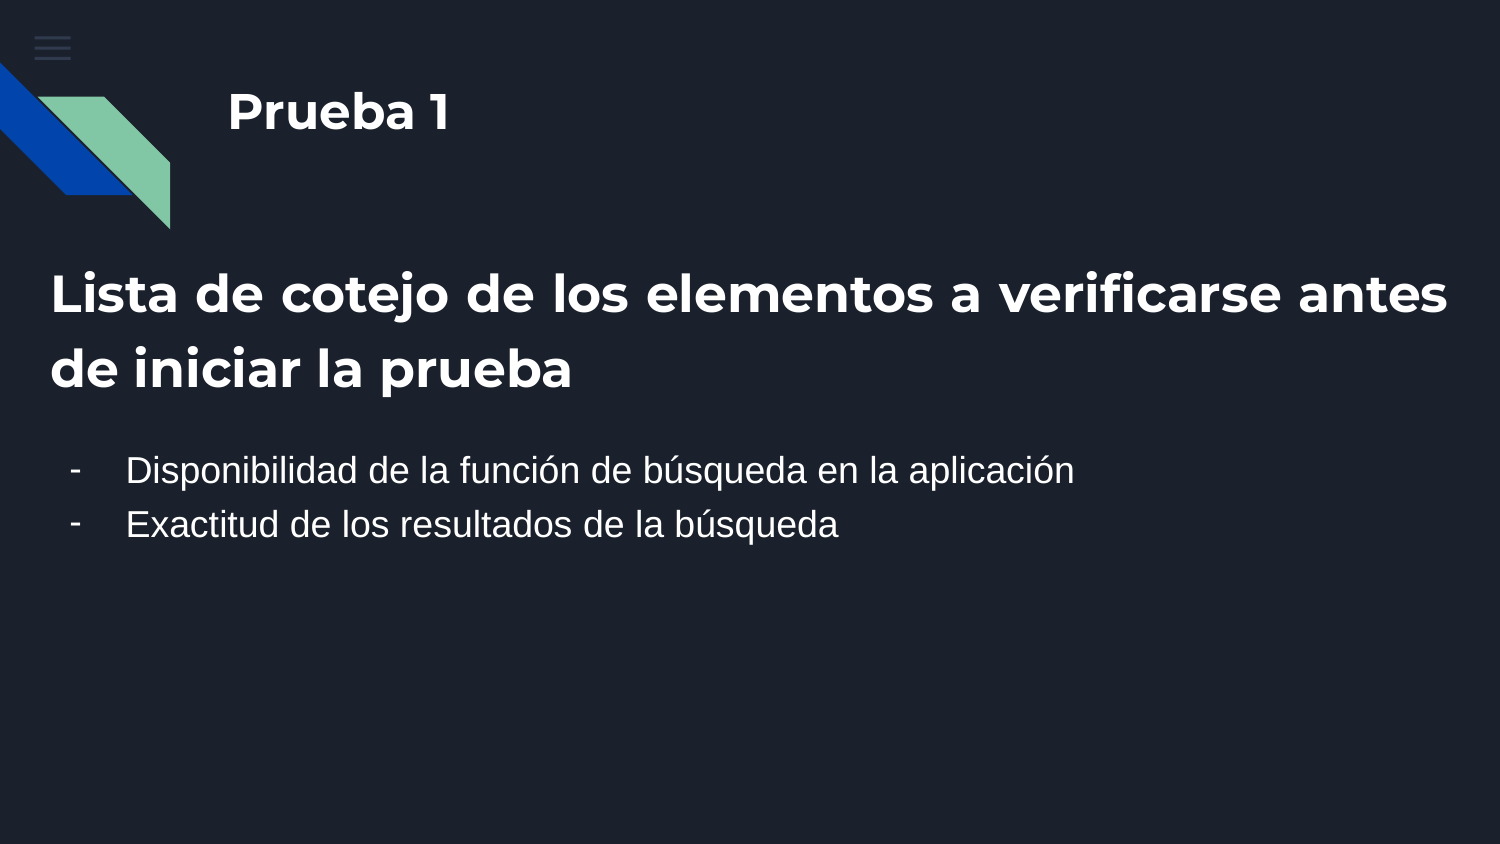

# Prueba 1
Lista de cotejo de los elementos a verificarse antes de iniciar la prueba
Disponibilidad de la función de búsqueda en la aplicación
Exactitud de los resultados de la búsqueda